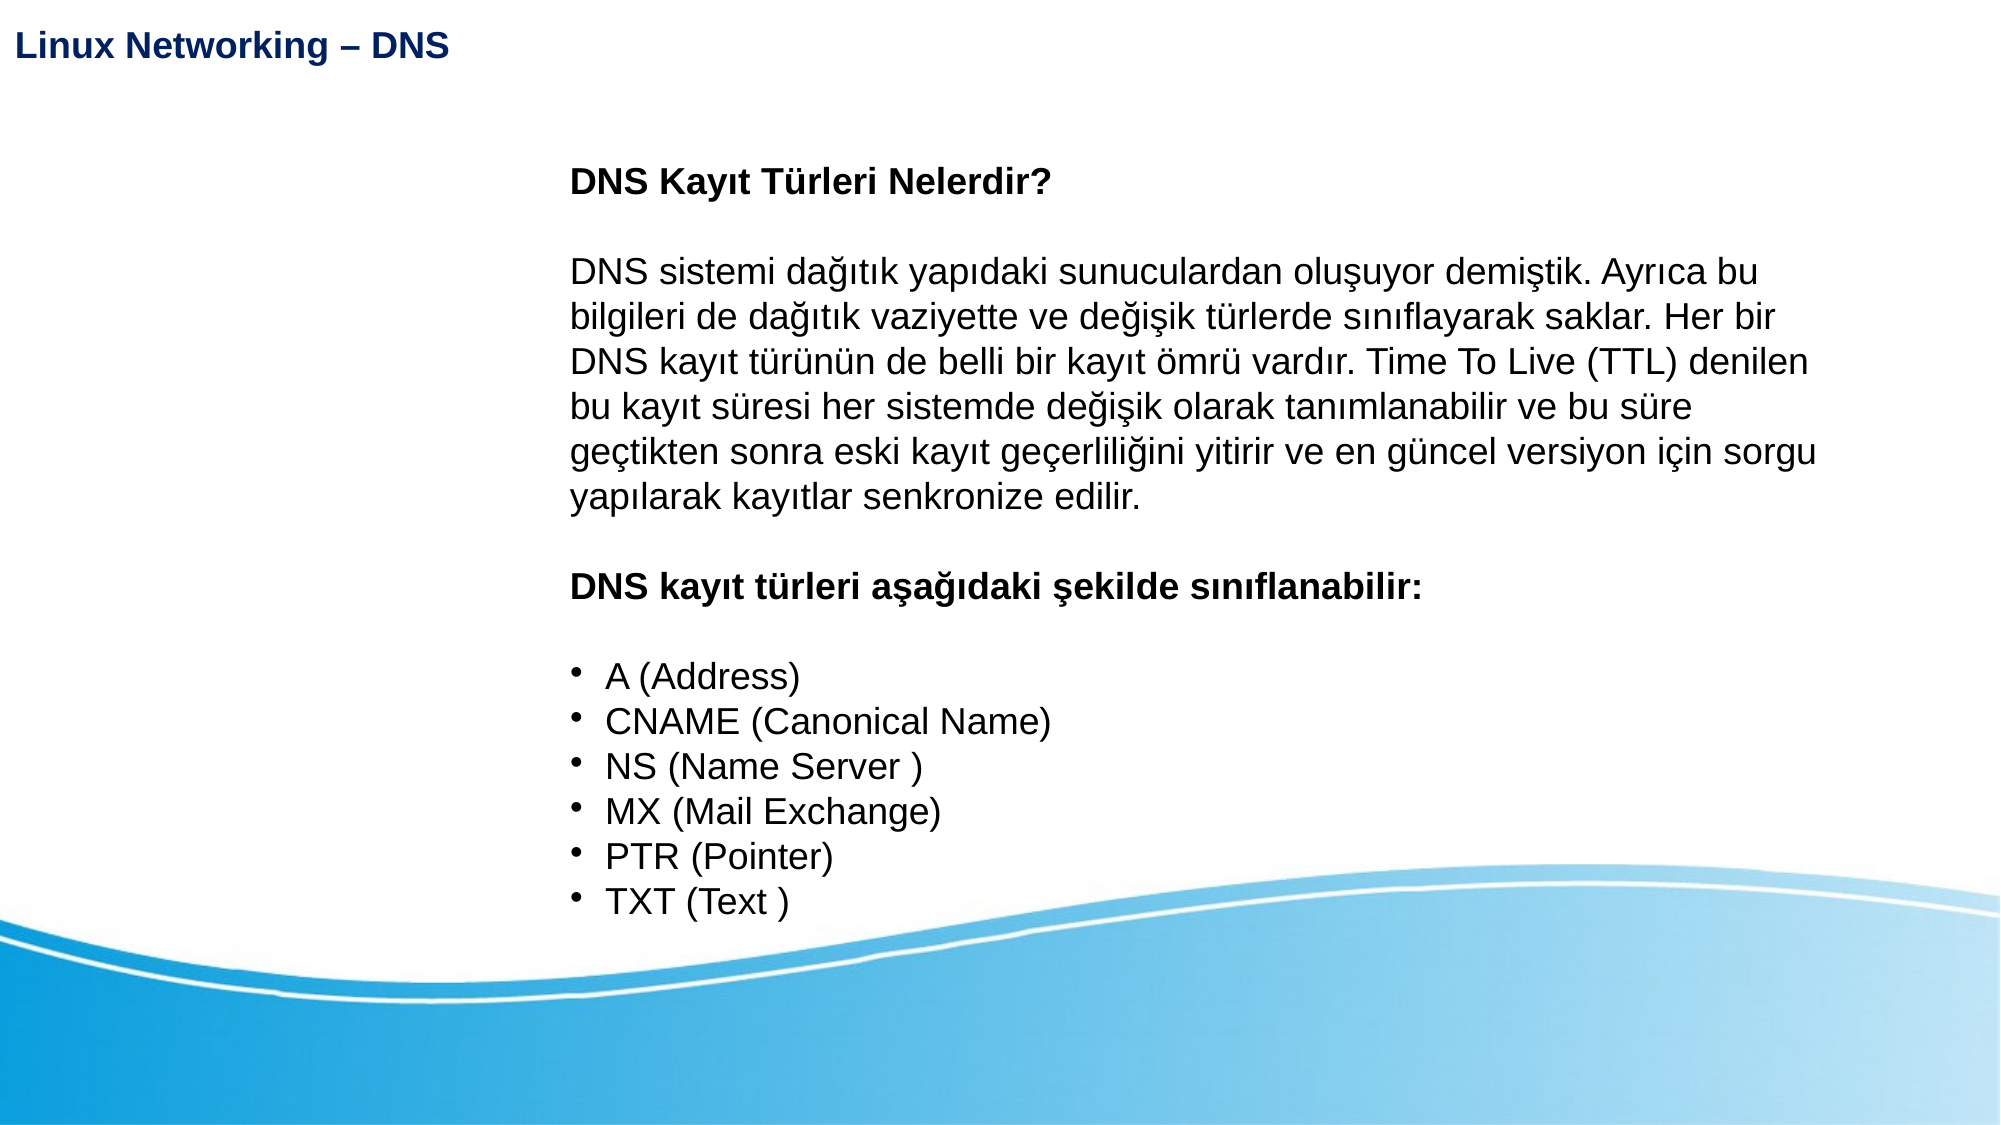

Linux Networking – DNS
DNS Kayıt Türleri Nelerdir?

DNS sistemi dağıtık yapıdaki sunuculardan oluşuyor demiştik. Ayrıca bu bilgileri de dağıtık vaziyette ve değişik türlerde sınıflayarak saklar. Her bir DNS kayıt türünün de belli bir kayıt ömrü vardır. Time To Live (TTL) denilen bu kayıt süresi her sistemde değişik olarak tanımlanabilir ve bu süre geçtikten sonra eski kayıt geçerliliğini yitirir ve en güncel versiyon için sorgu yapılarak kayıtlar senkronize edilir.

DNS kayıt türleri aşağıdaki şekilde sınıflanabilir:

A (Address)
CNAME (Canonical Name)
NS (Name Server )
MX (Mail Exchange)
PTR (Pointer)
TXT (Text )